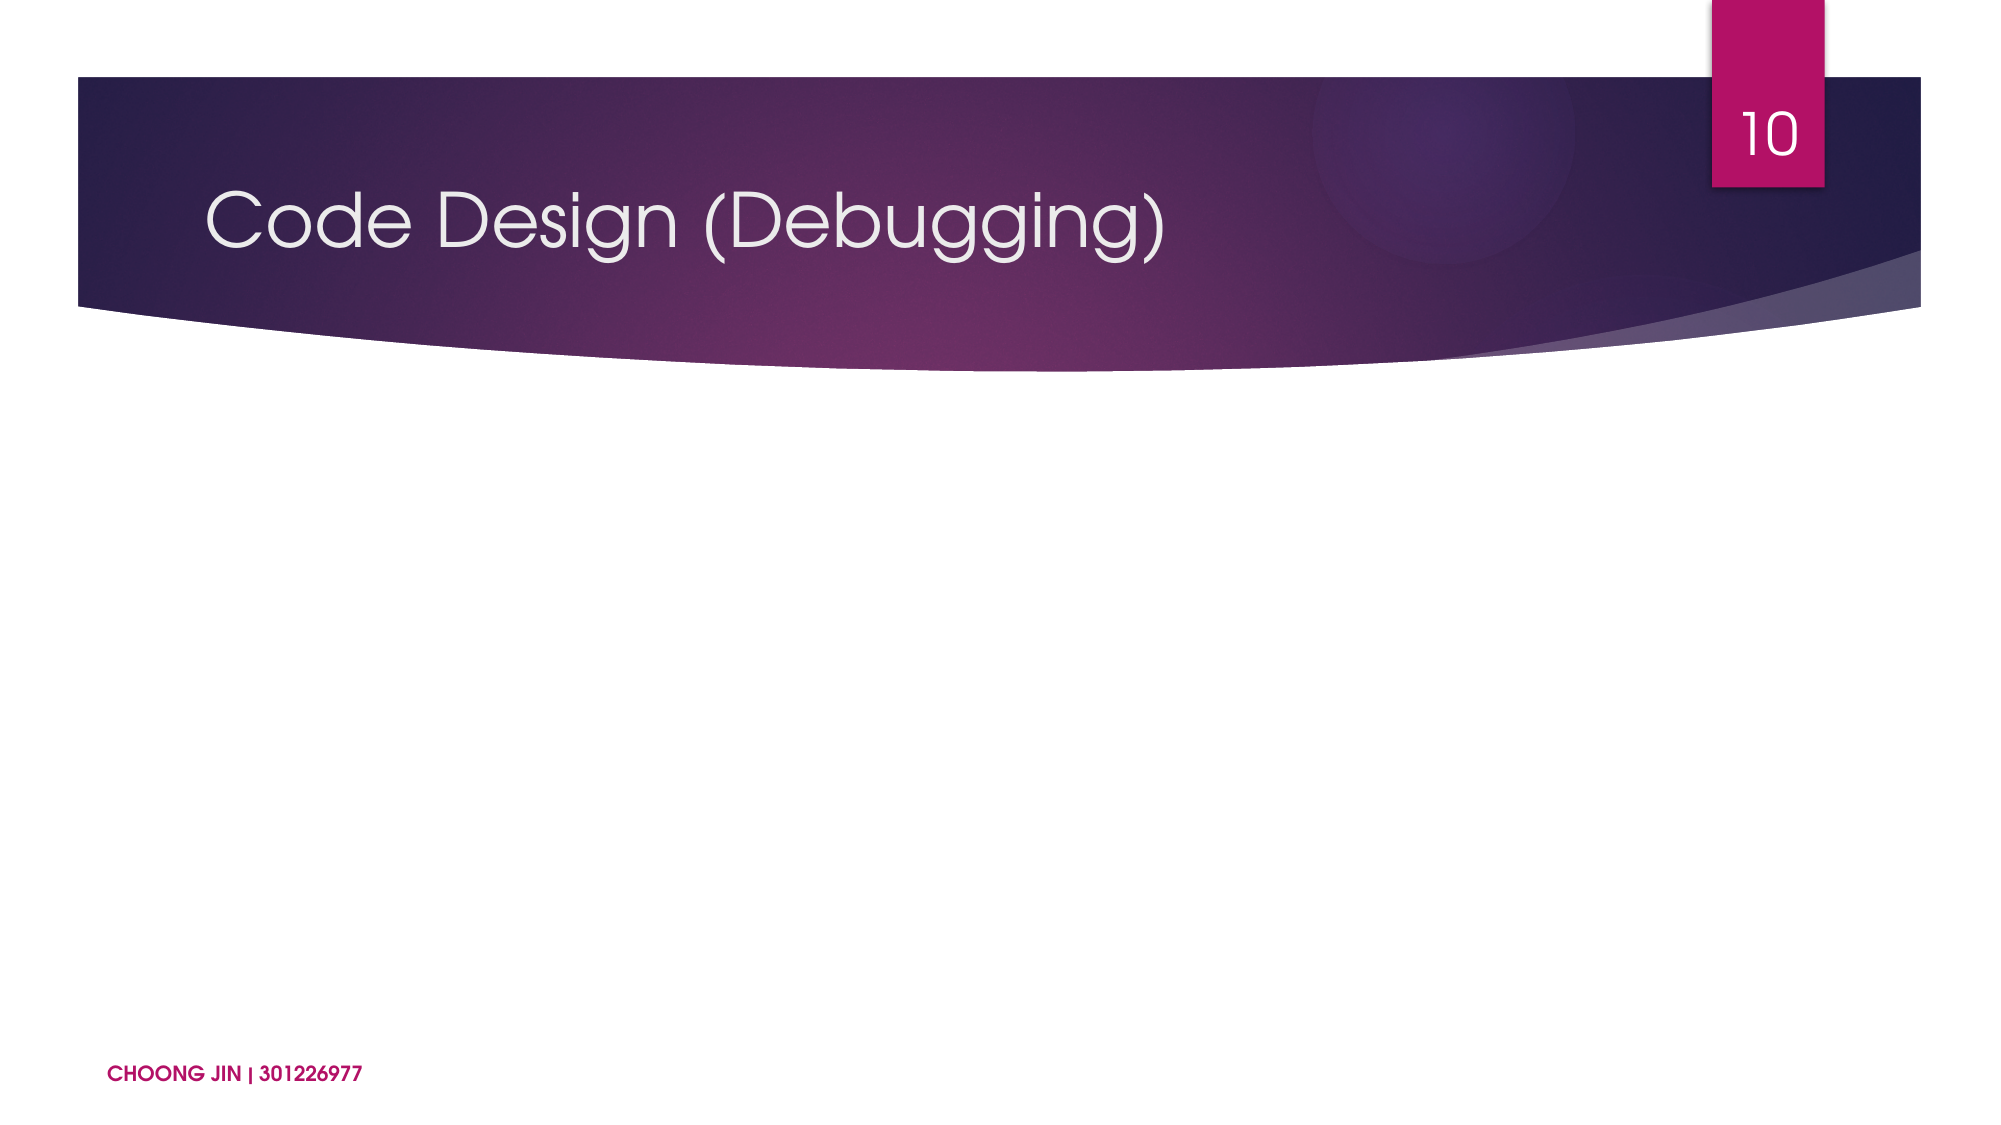

10
# Code Design (Debugging)

CHOONG JIN | 301226977